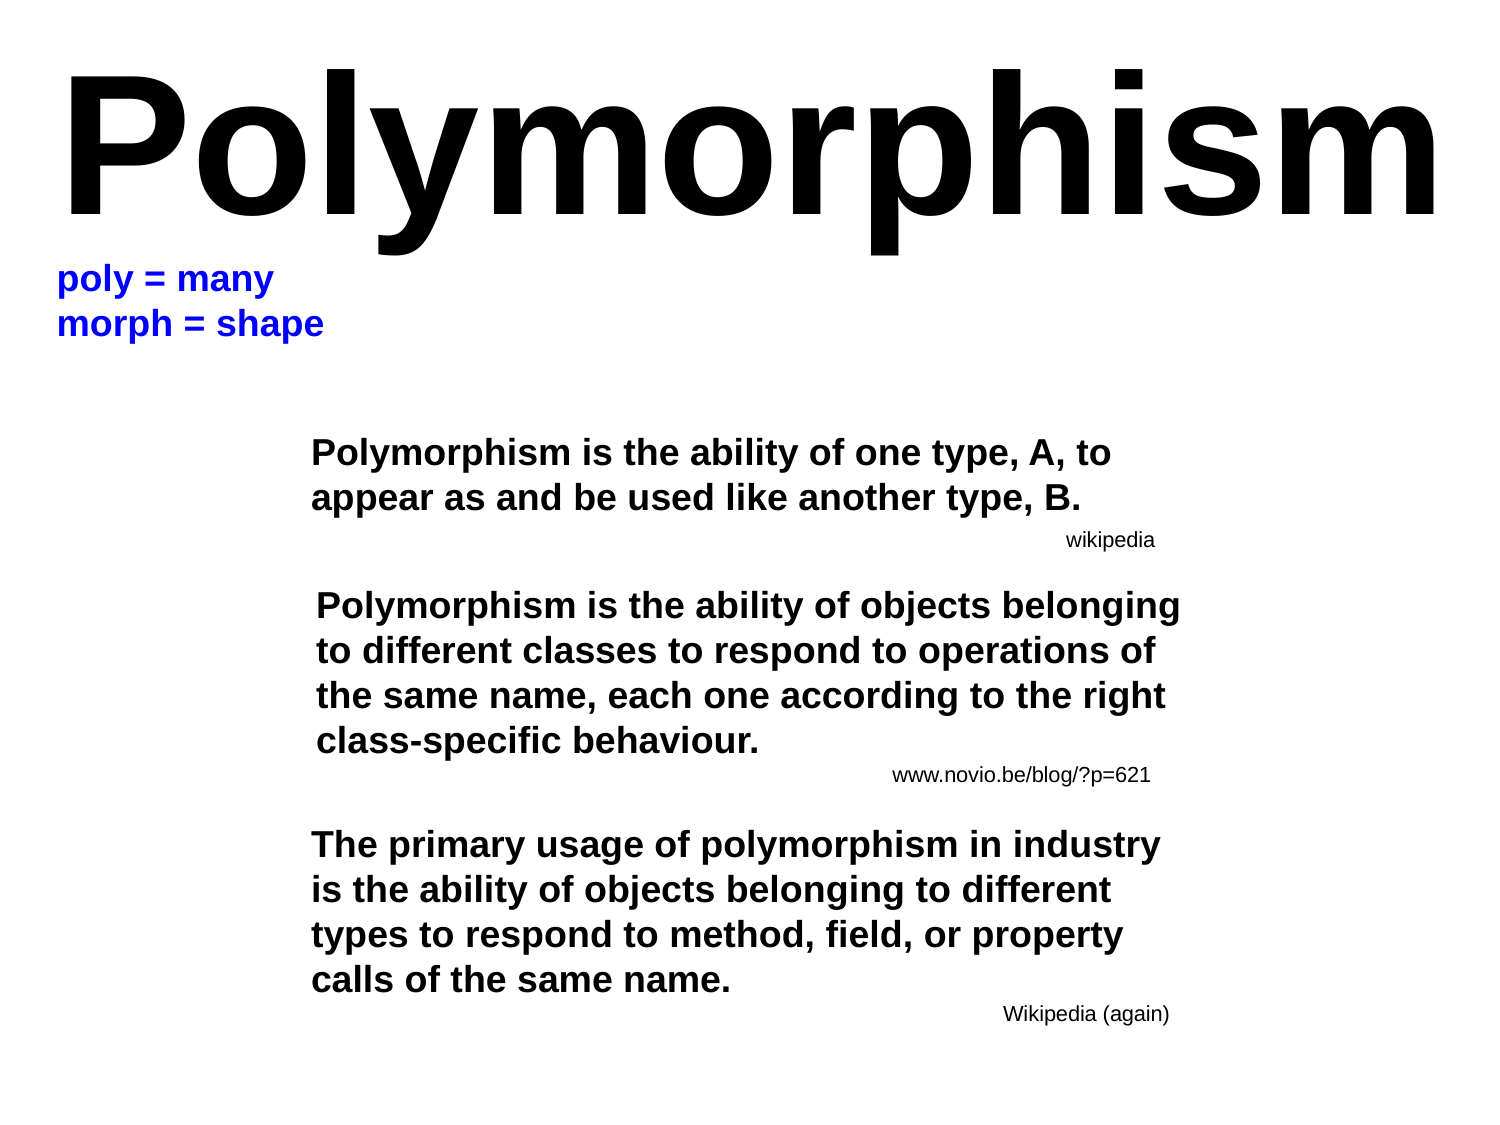

Polymorphism
poly = many
morph = shape
Polymorphism is the ability of one type, A, to appear as and be used like another type, B.
wikipedia
Polymorphism is the ability of objects belonging to different classes to respond to operations of the same name, each one according to the right class-specific behaviour.
www.novio.be/blog/?p=621
The primary usage of polymorphism in industry is the ability of objects belonging to different types to respond to method, field, or property calls of the same name.
Wikipedia (again)